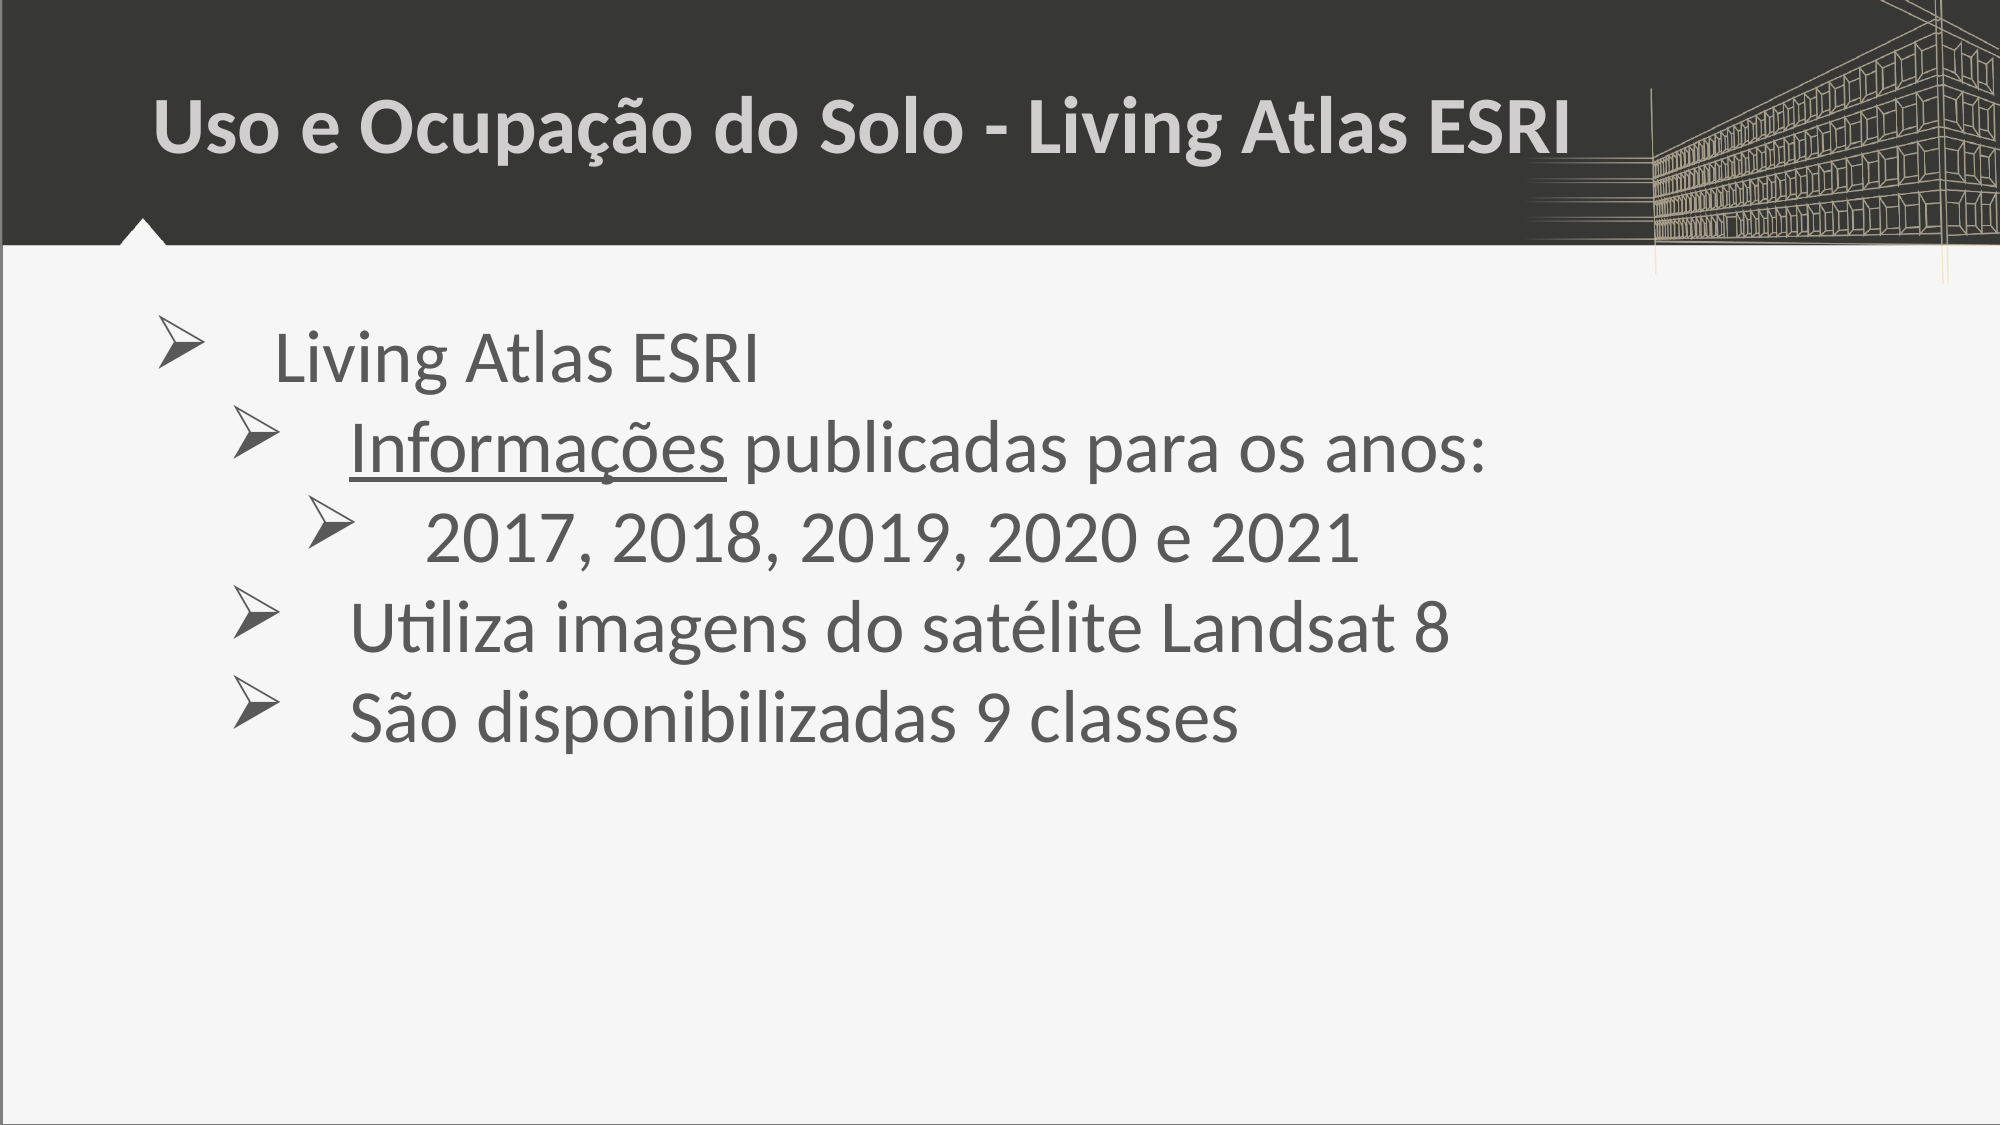

# Uso e Ocupação do Solo - Living Atlas ESRI
Living Atlas ESRI
Informações publicadas para os anos:
2017, 2018, 2019, 2020 e 2021
Utiliza imagens do satélite Landsat 8
São disponibilizadas 9 classes